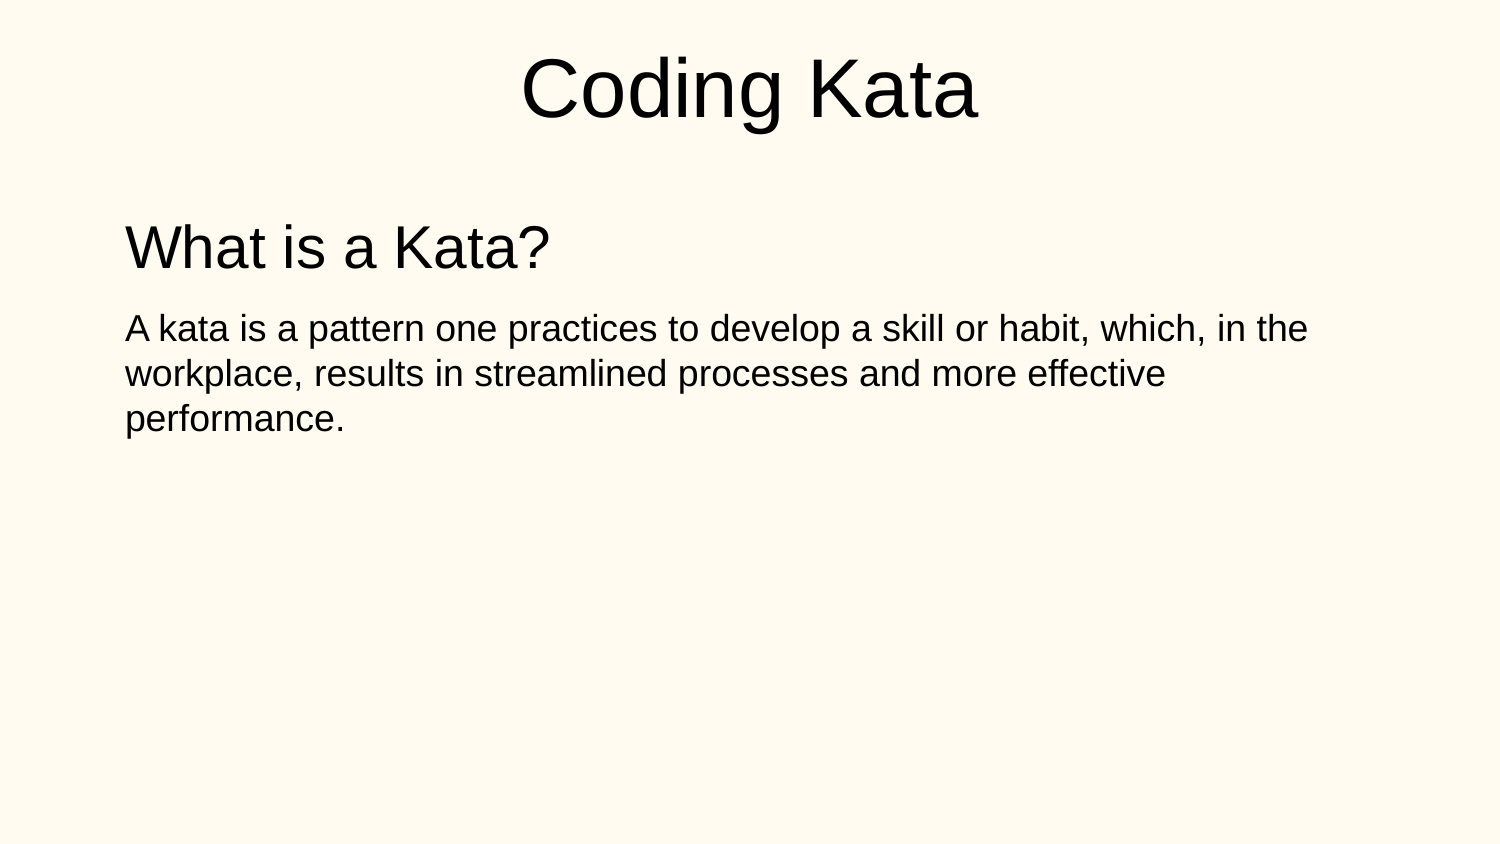

# Coding Kata
What is a Kata?

A kata is a pattern one practices to develop a skill or habit, which, in the workplace, results in streamlined processes and more effective performance.